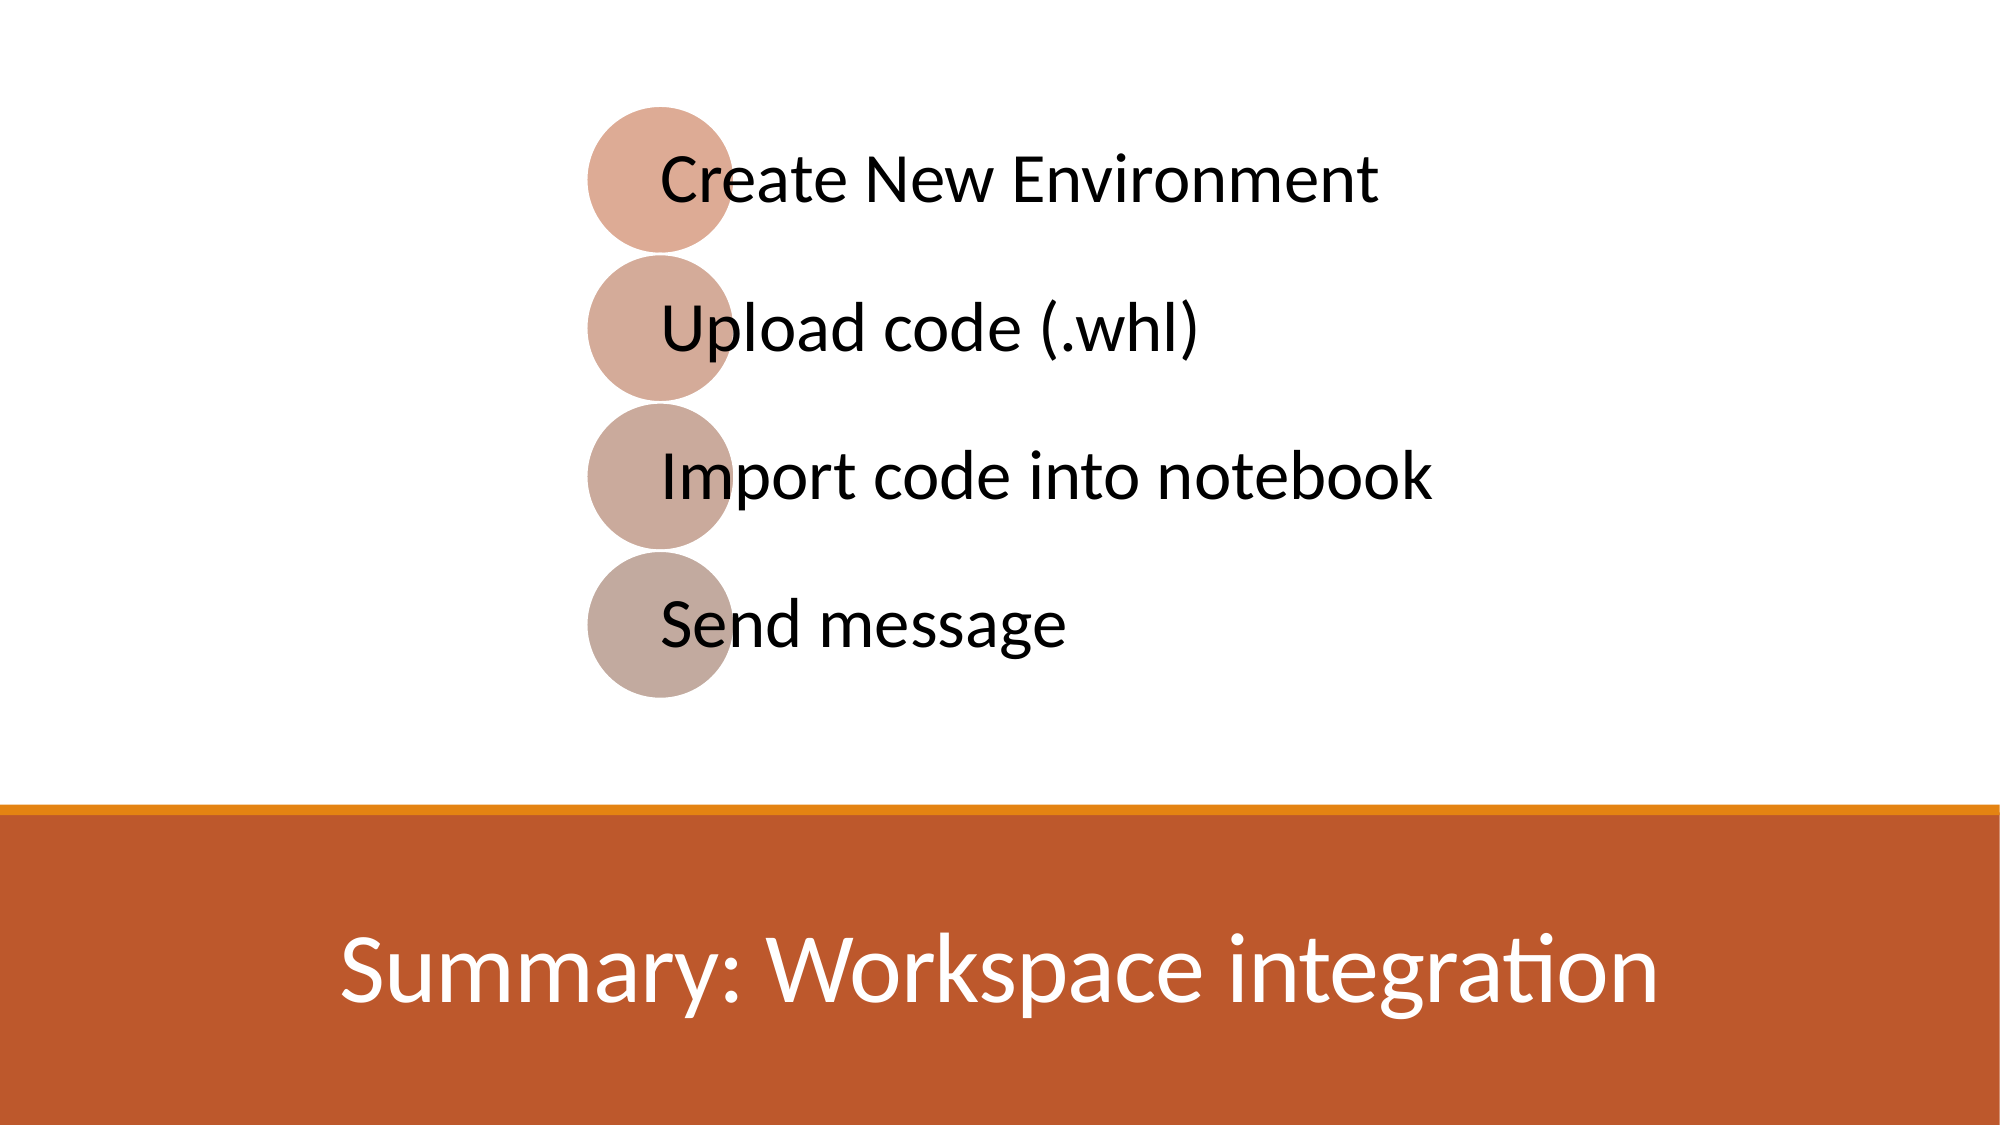

Create New Environment
Upload code (.whl)
Import code into notebook
Send message

# Summary: Workspace integration